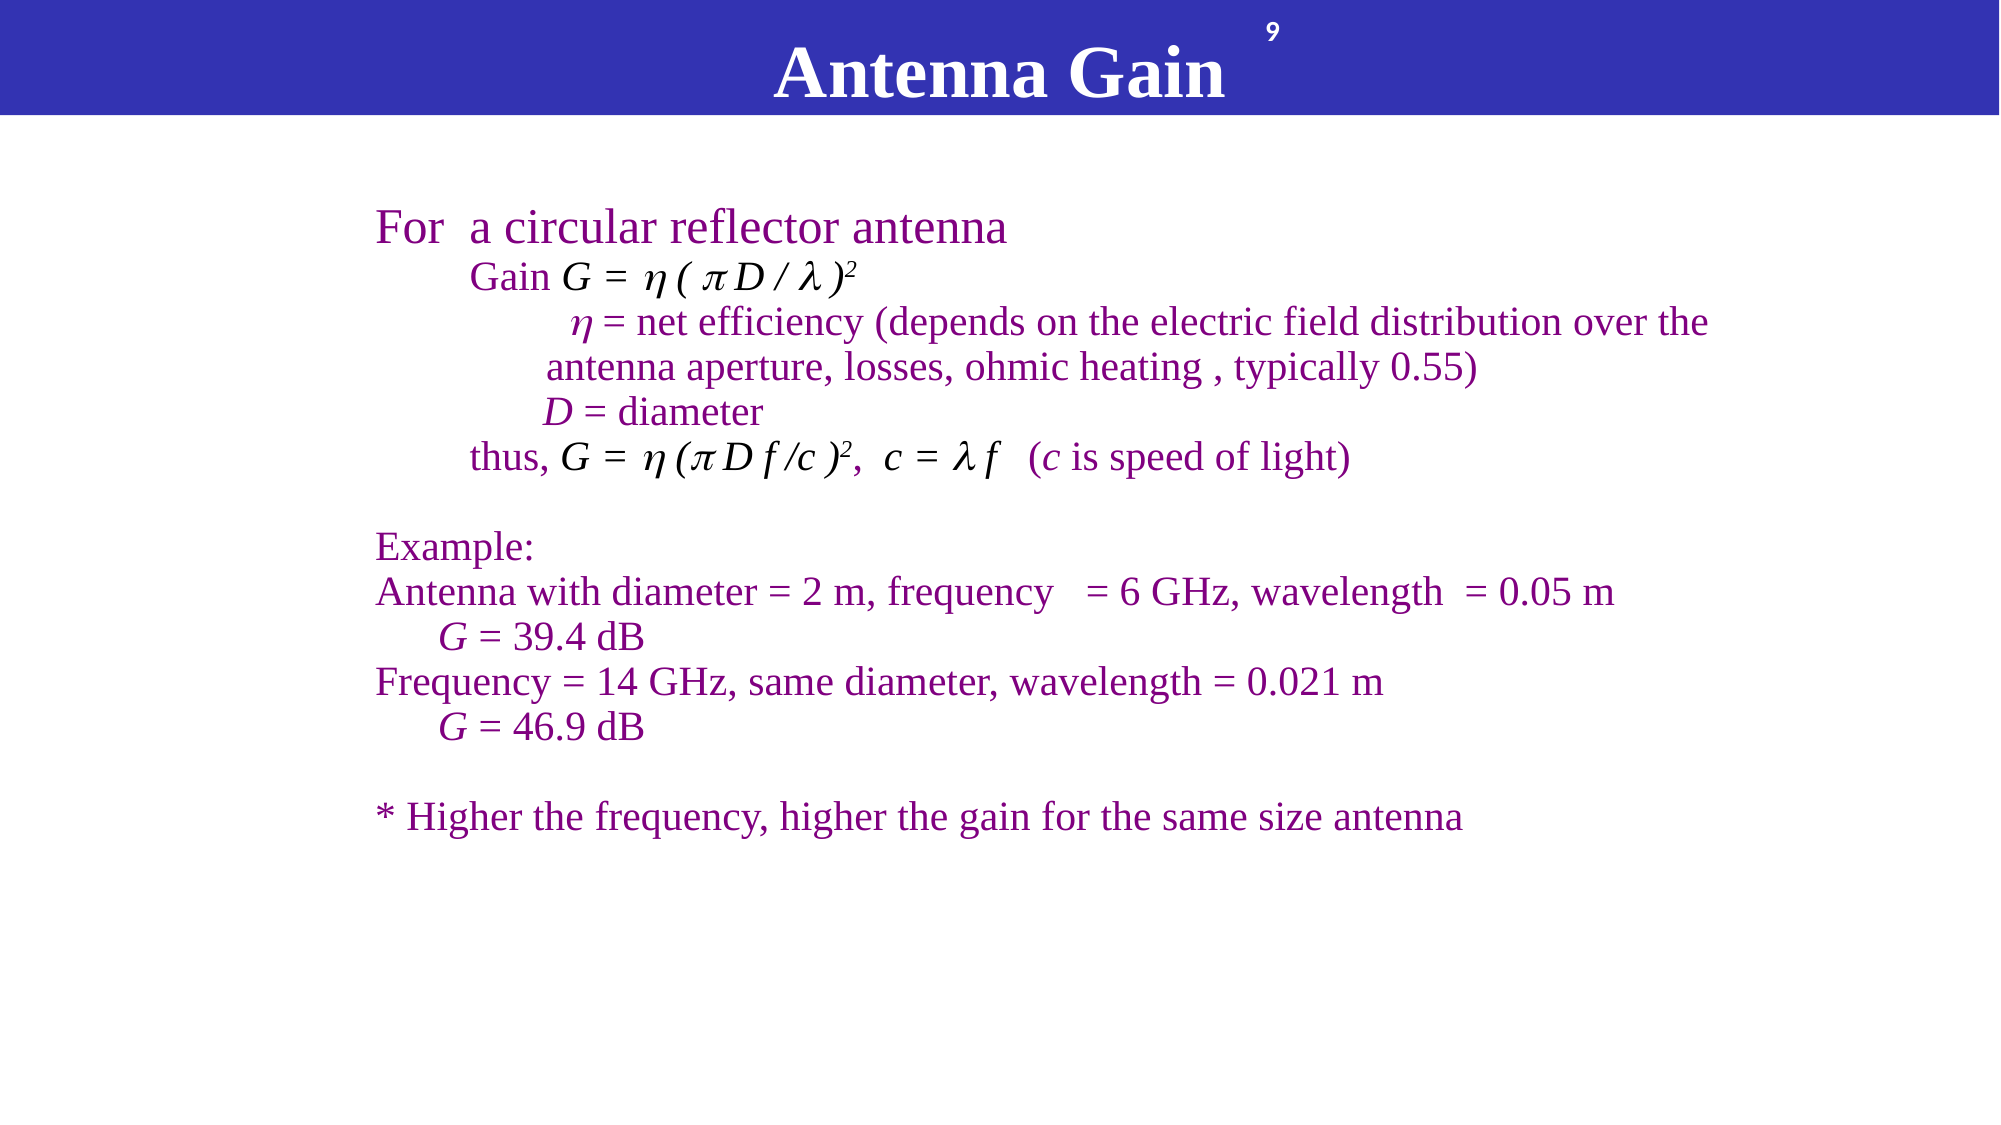

9
# Antenna Gain
For  a circular reflector antenna
         Gain G = η ( π D / λ )2
   	    η = net efficiency (depends on the electric field distribution over the  	  antenna aperture, losses, ohmic heating , typically 0.55)
                D = diameter
         thus, G = η (π D f /c )2,  c = λ f   (c is speed of light)

Example:
Antenna with diameter = 2 m, frequency   = 6 GHz, wavelength  = 0.05 m
      G = 39.4 dB
Frequency = 14 GHz, same diameter, wavelength = 0.021 m
      G = 46.9 dB

* Higher the frequency, higher the gain for the same size antenna